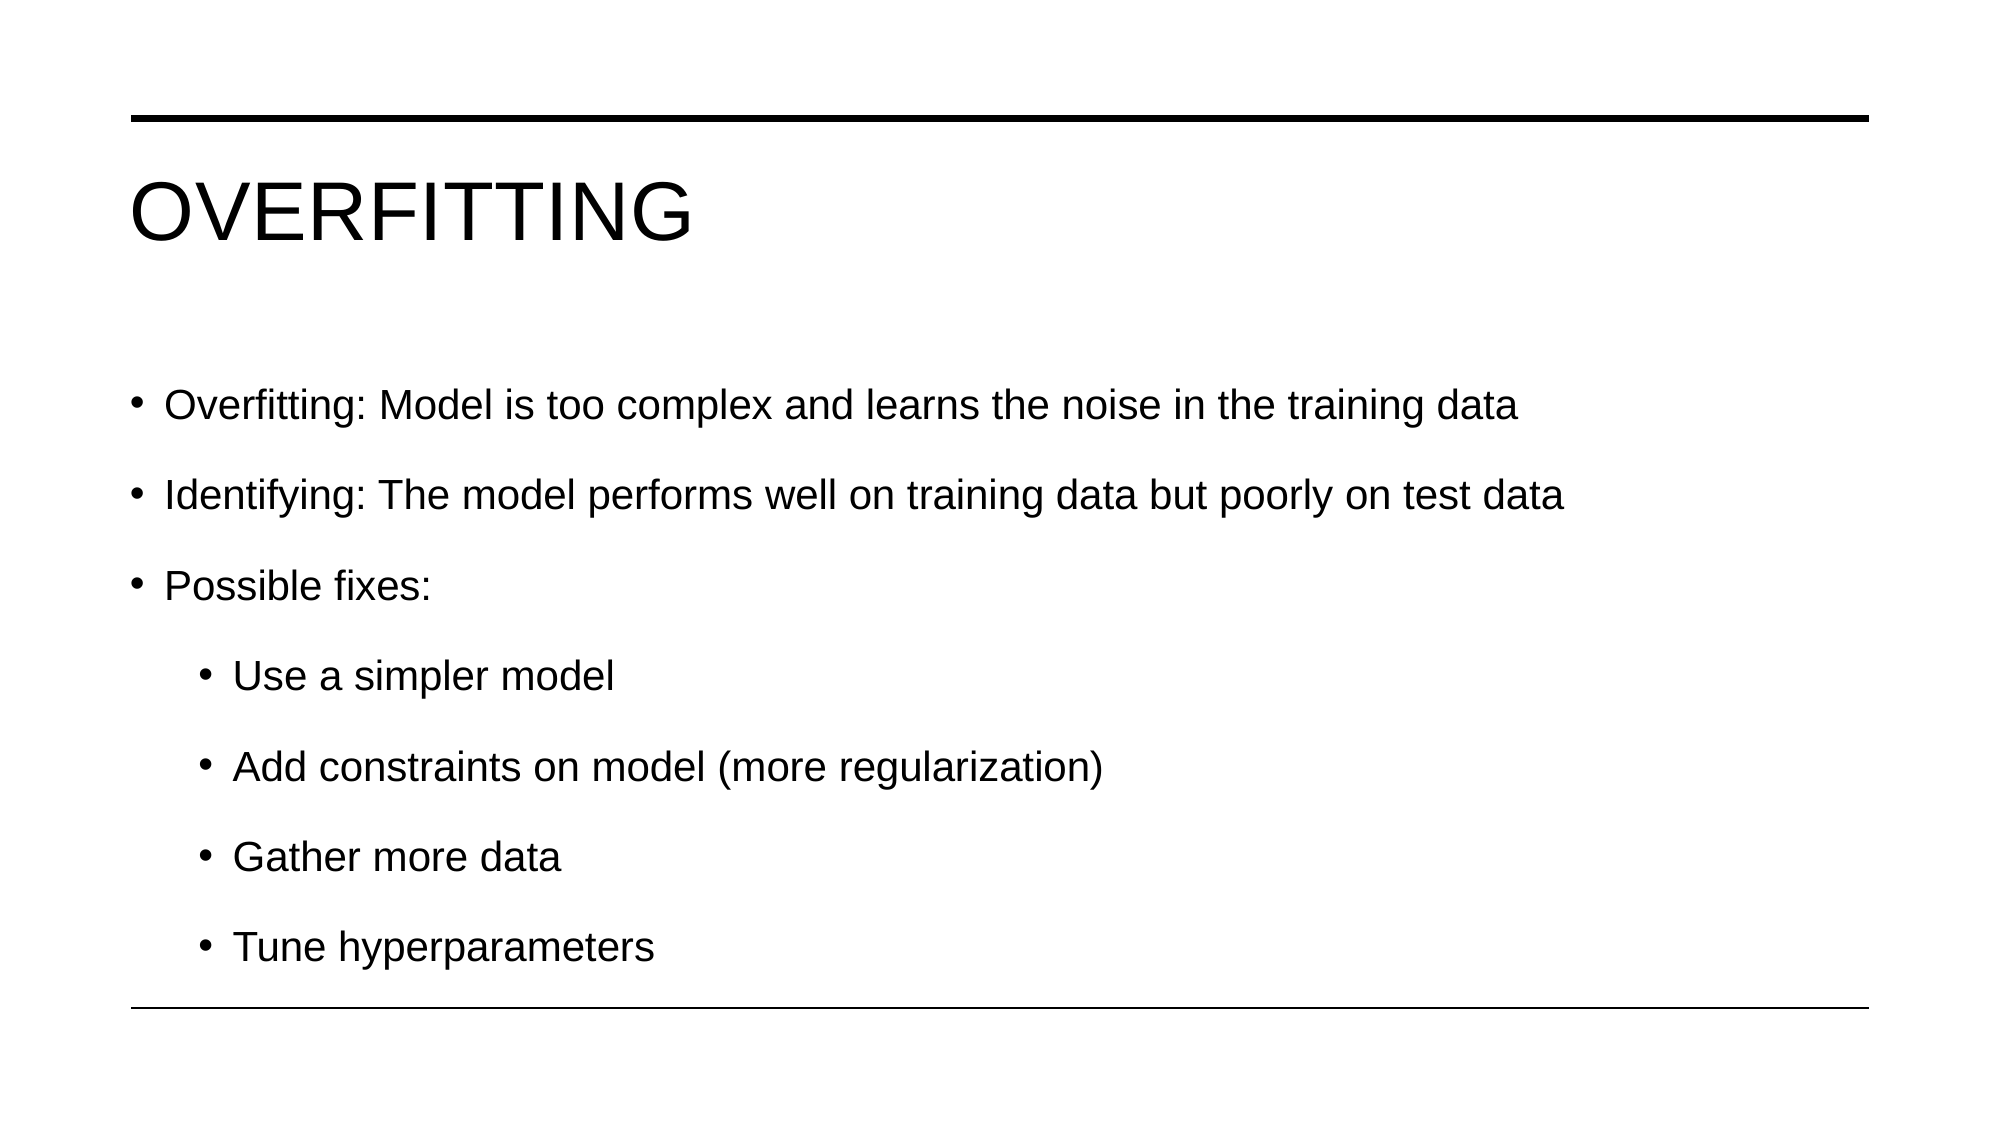

# Overfitting
Overfitting: Model is too complex and learns the noise in the training data
Identifying: The model performs well on training data but poorly on test data
Possible fixes:
Use a simpler model
Add constraints on model (more regularization)
Gather more data
Tune hyperparameters